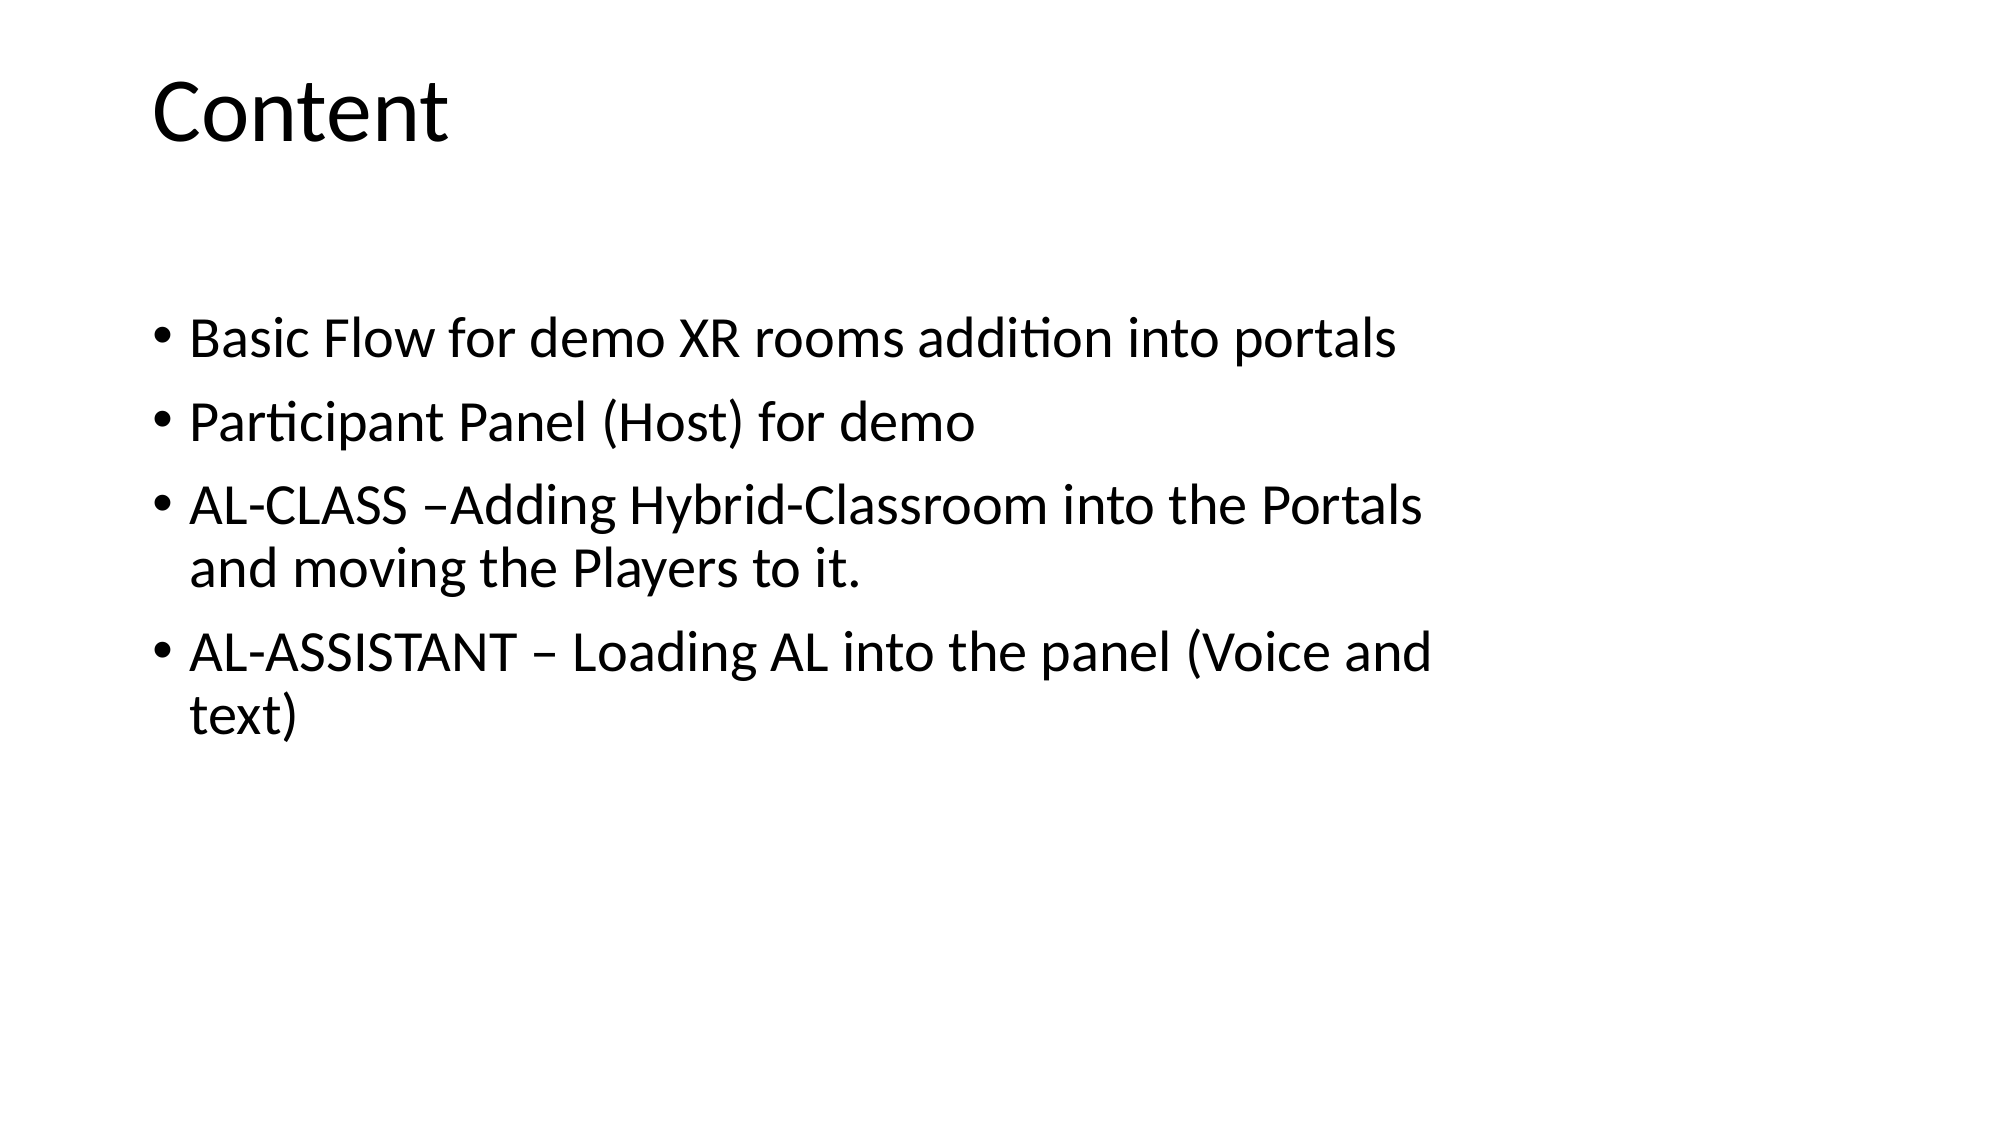

# Content
Basic Flow for demo XR rooms addition into portals
Participant Panel (Host) for demo
AL-CLASS –Adding Hybrid-Classroom into the Portals and moving the Players to it.
AL-ASSISTANT – Loading AL into the panel (Voice and text)